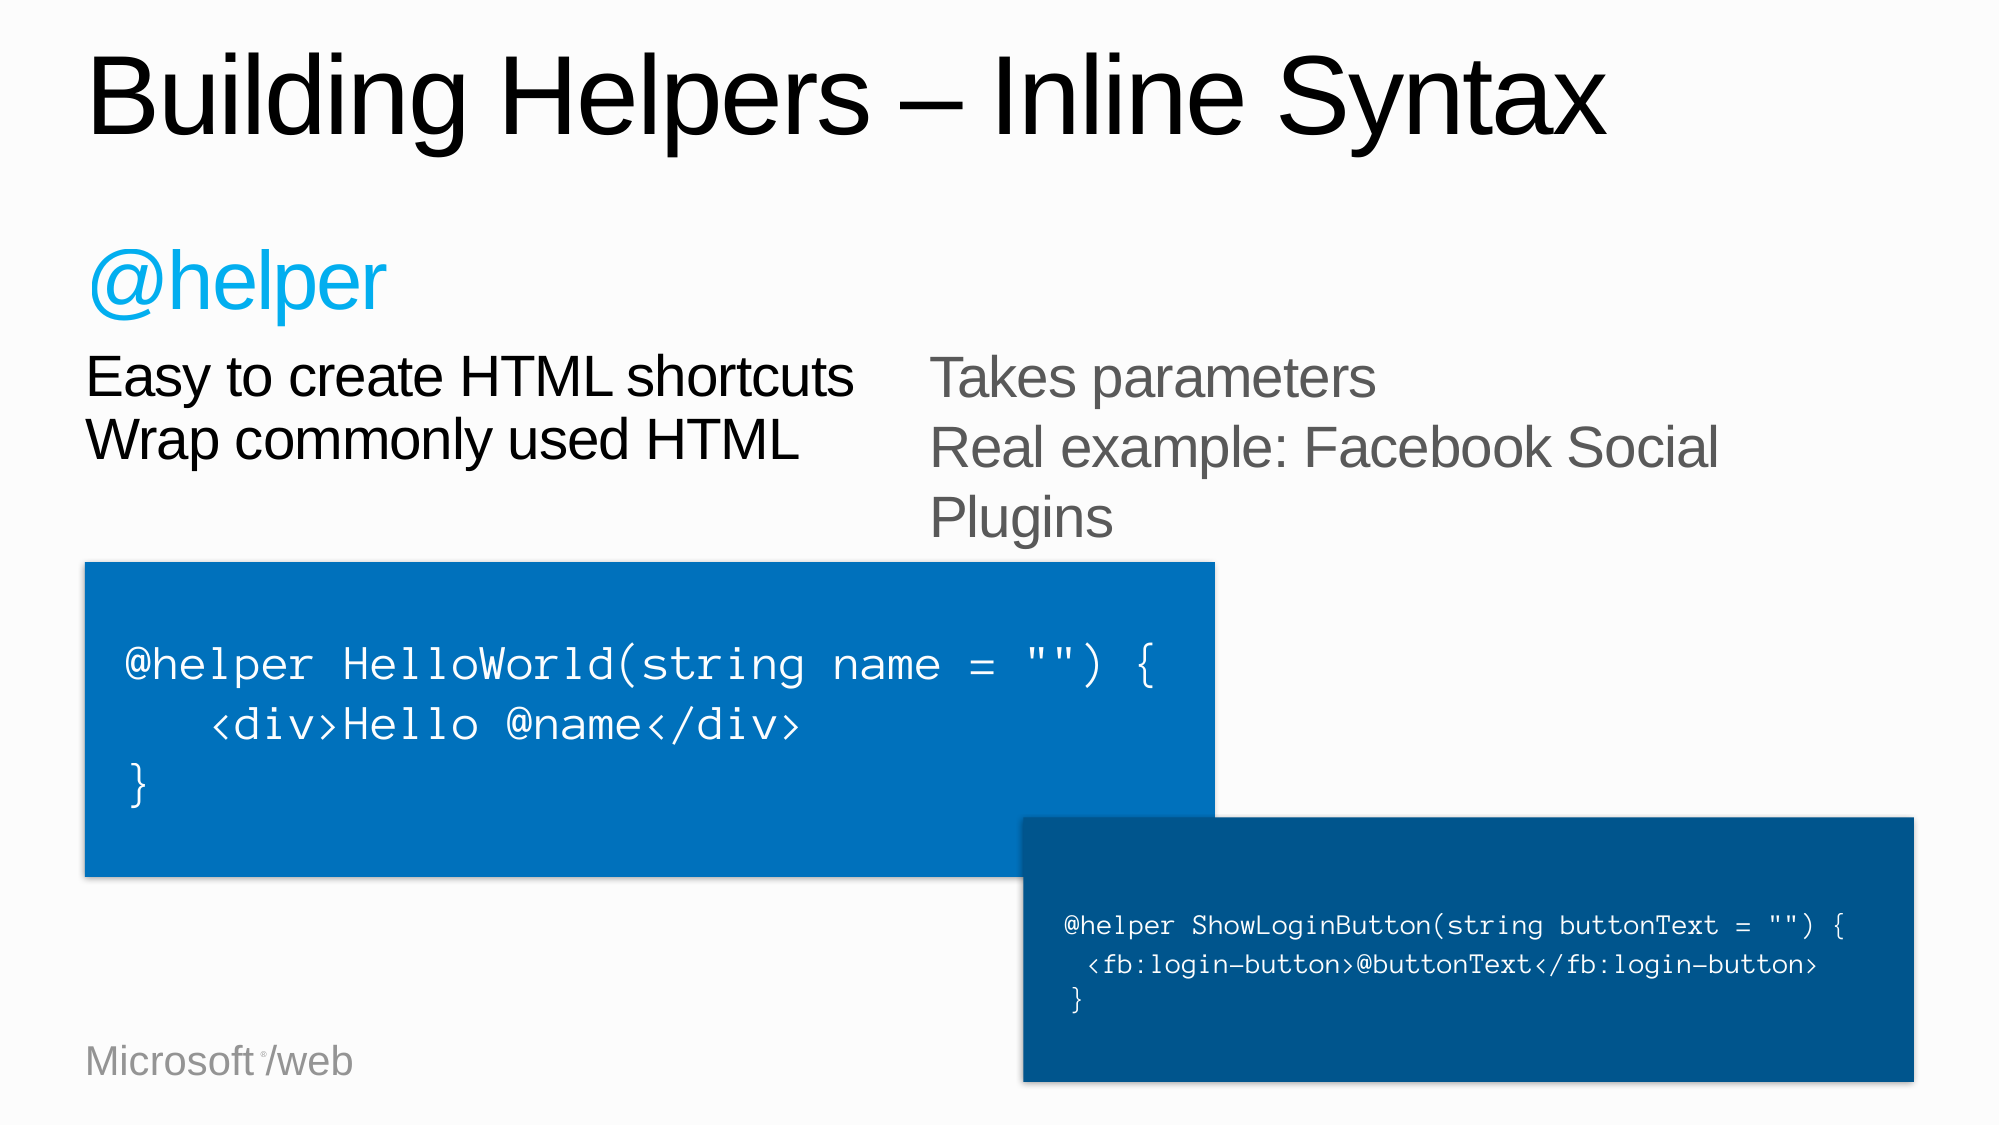

# Building Helpers – Inline Syntax
@helper
Easy to create HTML shortcuts
Wrap commonly used HTML

Takes parameters
Real example: Facebook Social Plugins

 @helper HelloWorld(string name = "") {
    <div>Hello @name</div>
 }

 @helper ShowLoginButton(string buttonText = "") {
   <fb:login-button>@buttonText</fb:login-button>
  }